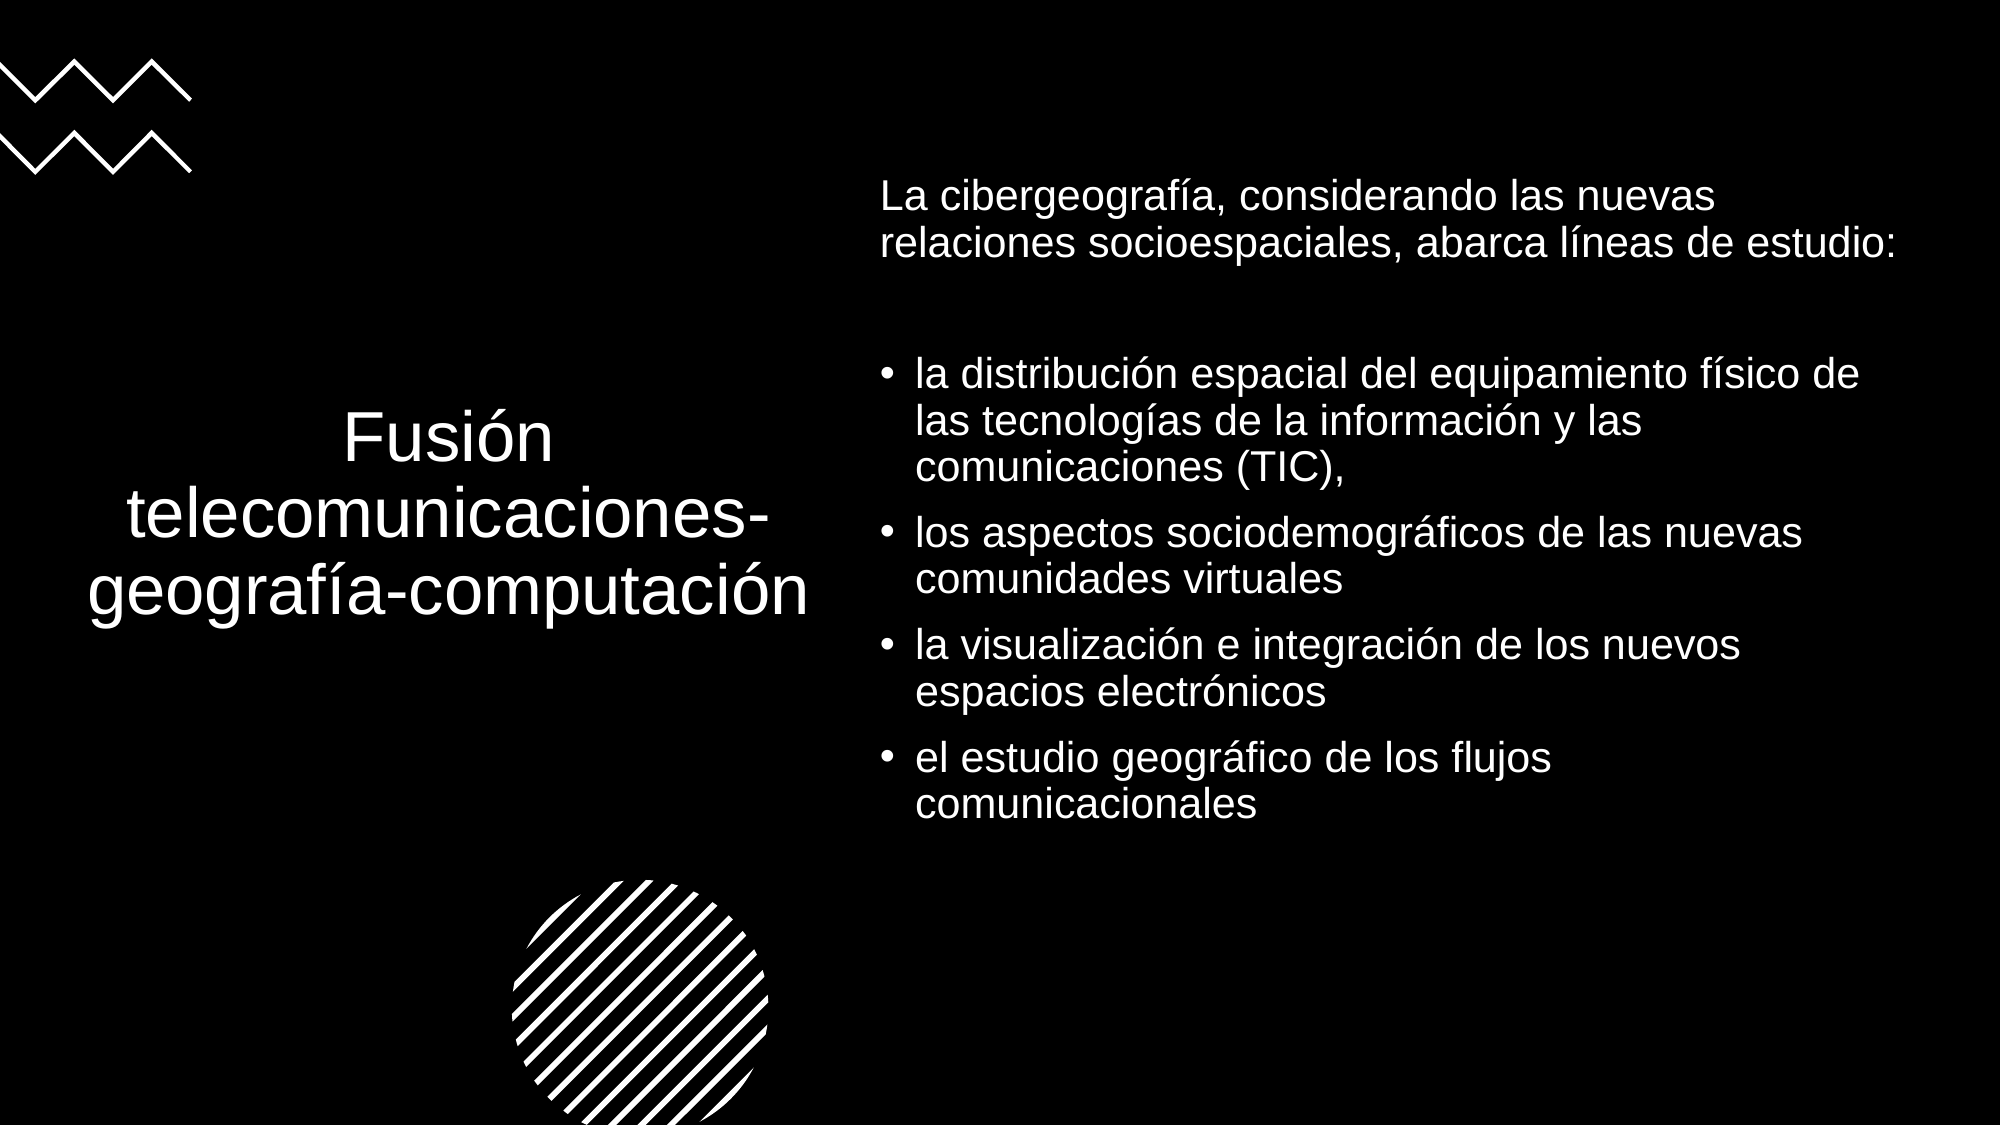

La cibergeografía, considerando las nuevas relaciones socioespaciales, abarca líneas de estudio:

la distribución espacial del equipamiento físico de las tecnologías de la información y las comunicaciones (TIC),
los aspectos sociodemográficos de las nuevas comunidades virtuales
la visualización e integración de los nuevos espacios electrónicos
el estudio geográfico de los flujos comunicacionales
# Fusión telecomunicaciones-geografía-computación